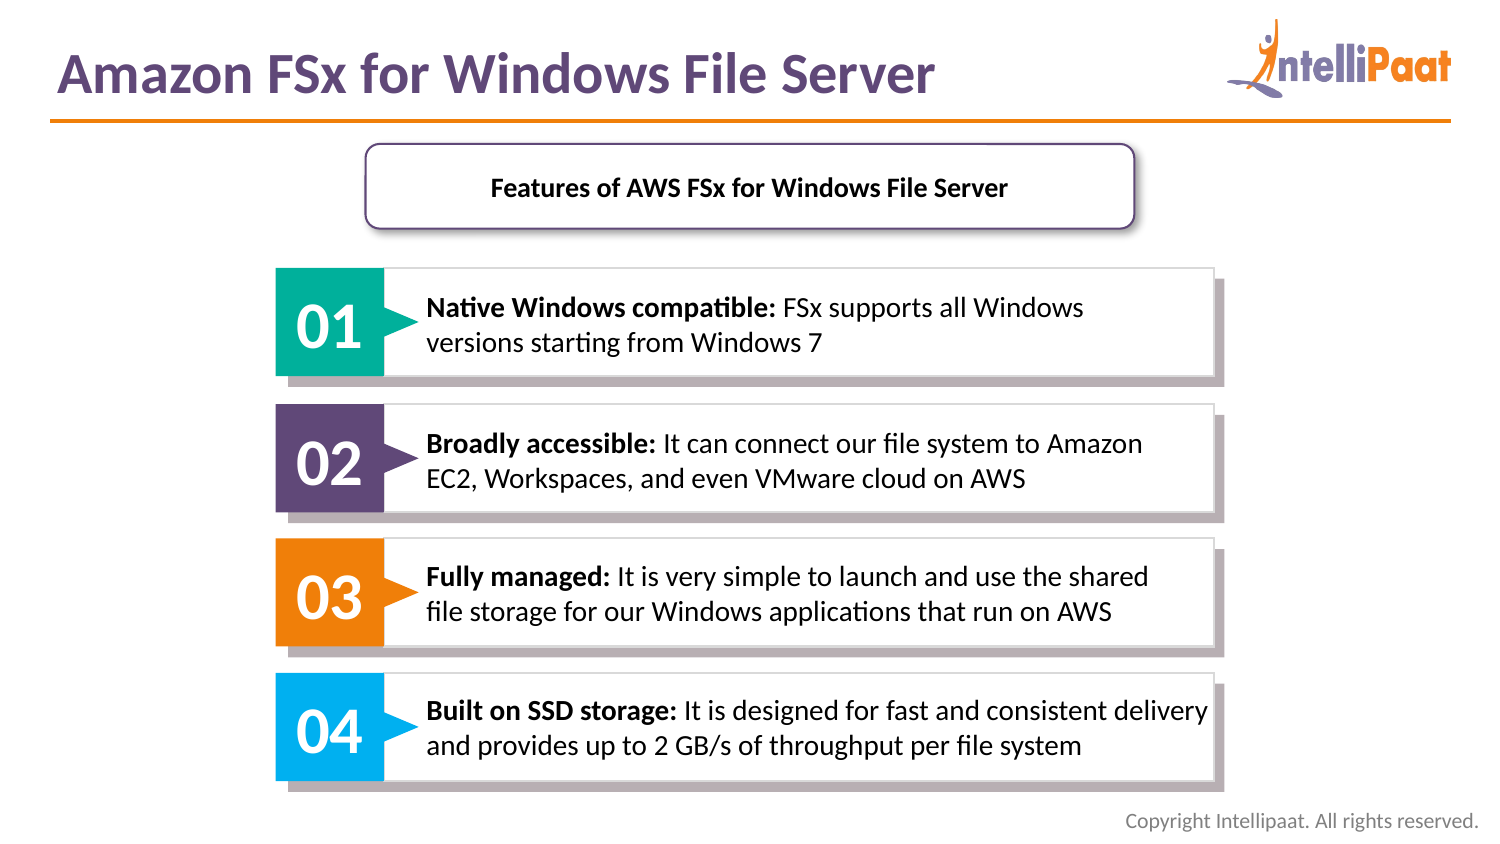

Amazon FSx for Windows File Server
Features of AWS FSx for Windows File Server
01

Native Windows compatible: FSx supports all Windows versions starting from Windows 7

02

Broadly accessible: It can connect our file system to Amazon EC2, Workspaces, and even VMware cloud on AWS

03

Fully managed: It is very simple to launch and use the shared file storage for our Windows applications that run on AWS

04

Built on SSD storage: It is designed for fast and consistent delivery and provides up to 2 GB/s of throughput per file system